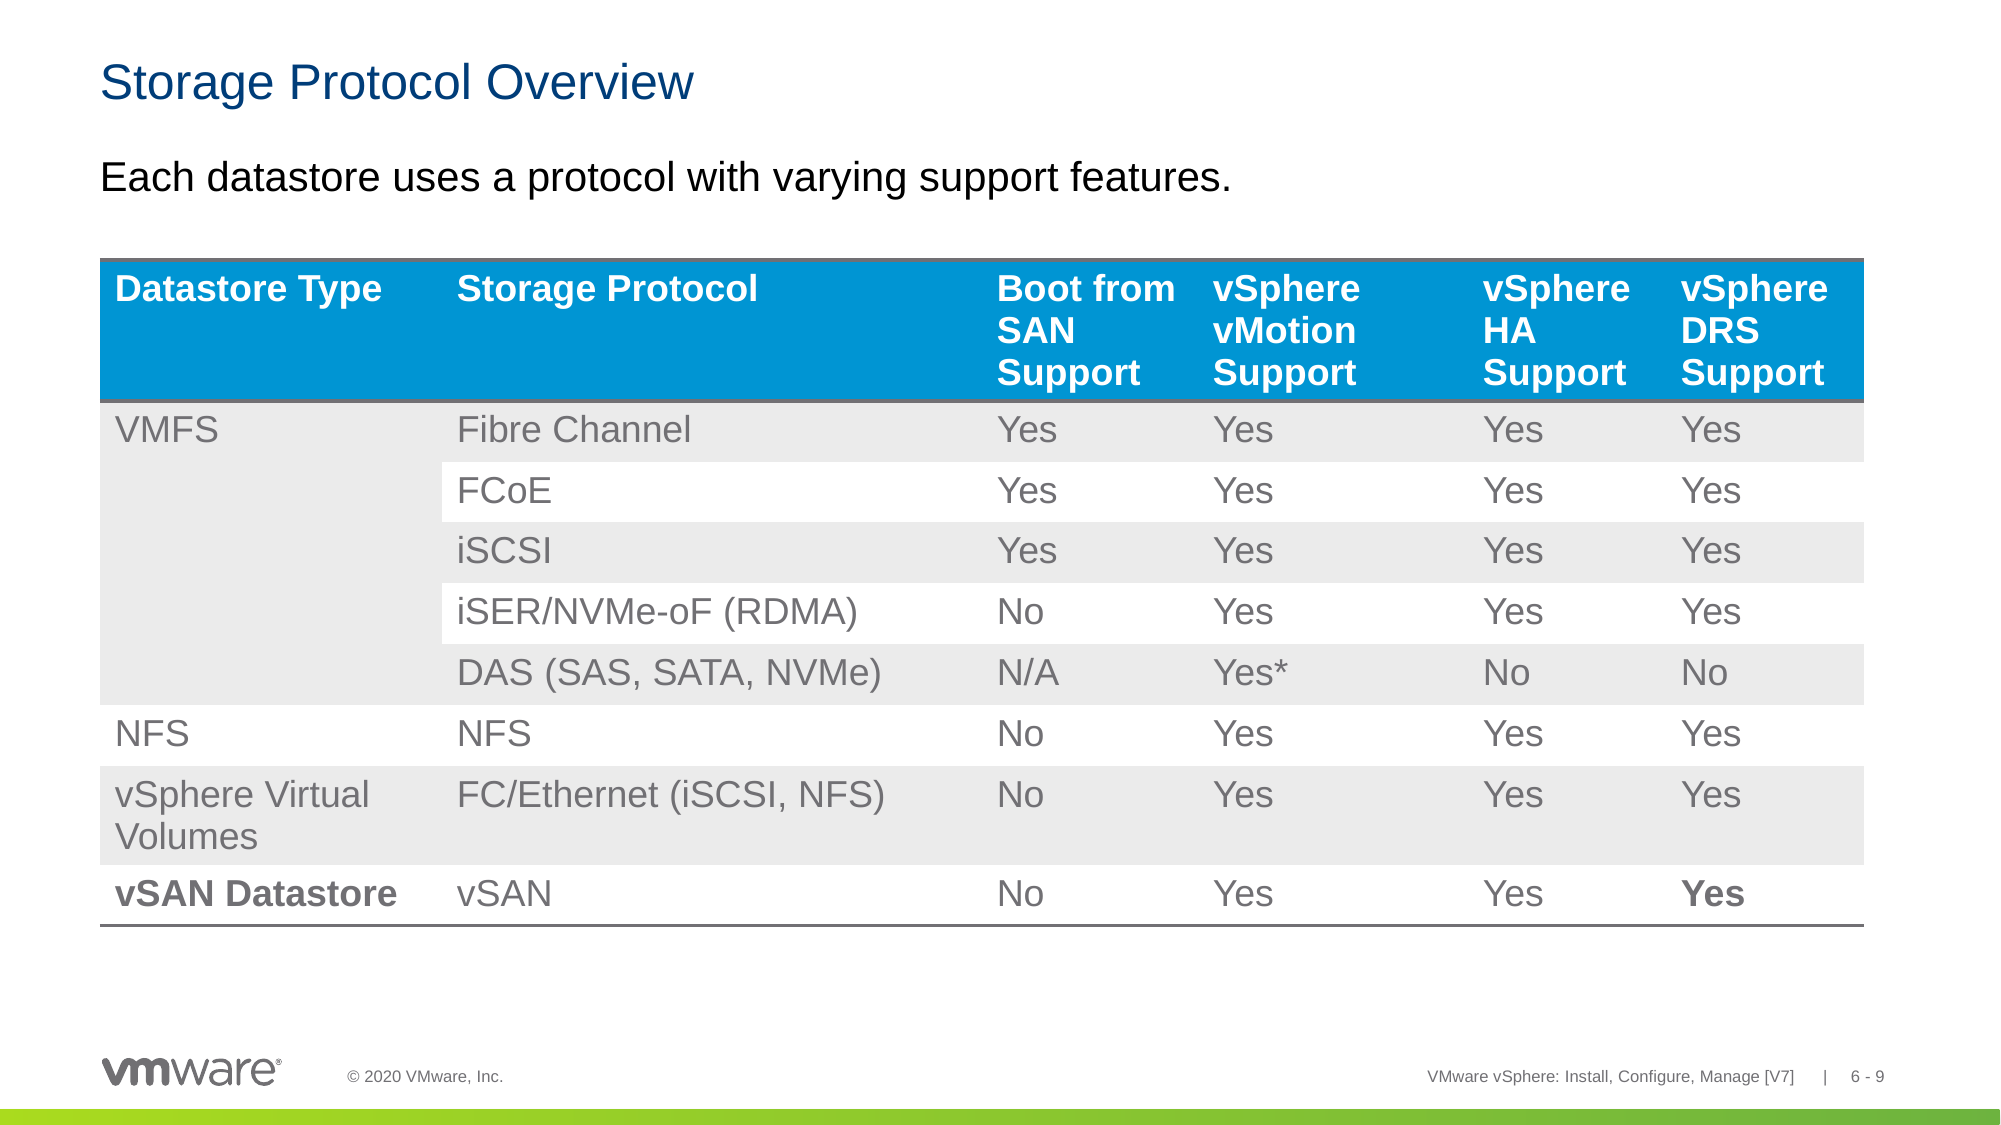

# Storage Protocol Overview
Each datastore uses a protocol with varying support features.
| Datastore Type | Storage Protocol | Boot from SAN Support | vSphere vMotion Support | vSphere HA Support | vSphere DRS Support |
| --- | --- | --- | --- | --- | --- |
| VMFS | Fibre Channel | Yes | Yes | Yes | Yes |
|  | FCoE | Yes | Yes | Yes | Yes |
|  | iSCSI | Yes | Yes | Yes | Yes |
|  | iSER/NVMe-oF (RDMA) | No | Yes | Yes | Yes |
|  | DAS (SAS, SATA, NVMe) | N/A | Yes\* | No | No |
| NFS | NFS | No | Yes | Yes | Yes |
| vSphere Virtual Volumes | FC/Ethernet (iSCSI, NFS) | No | Yes | Yes | Yes |
| vSAN Datastore | vSAN | No | Yes | Yes | Yes |
VMware vSphere: Install, Configure, Manage [V7]      |     6 - 9